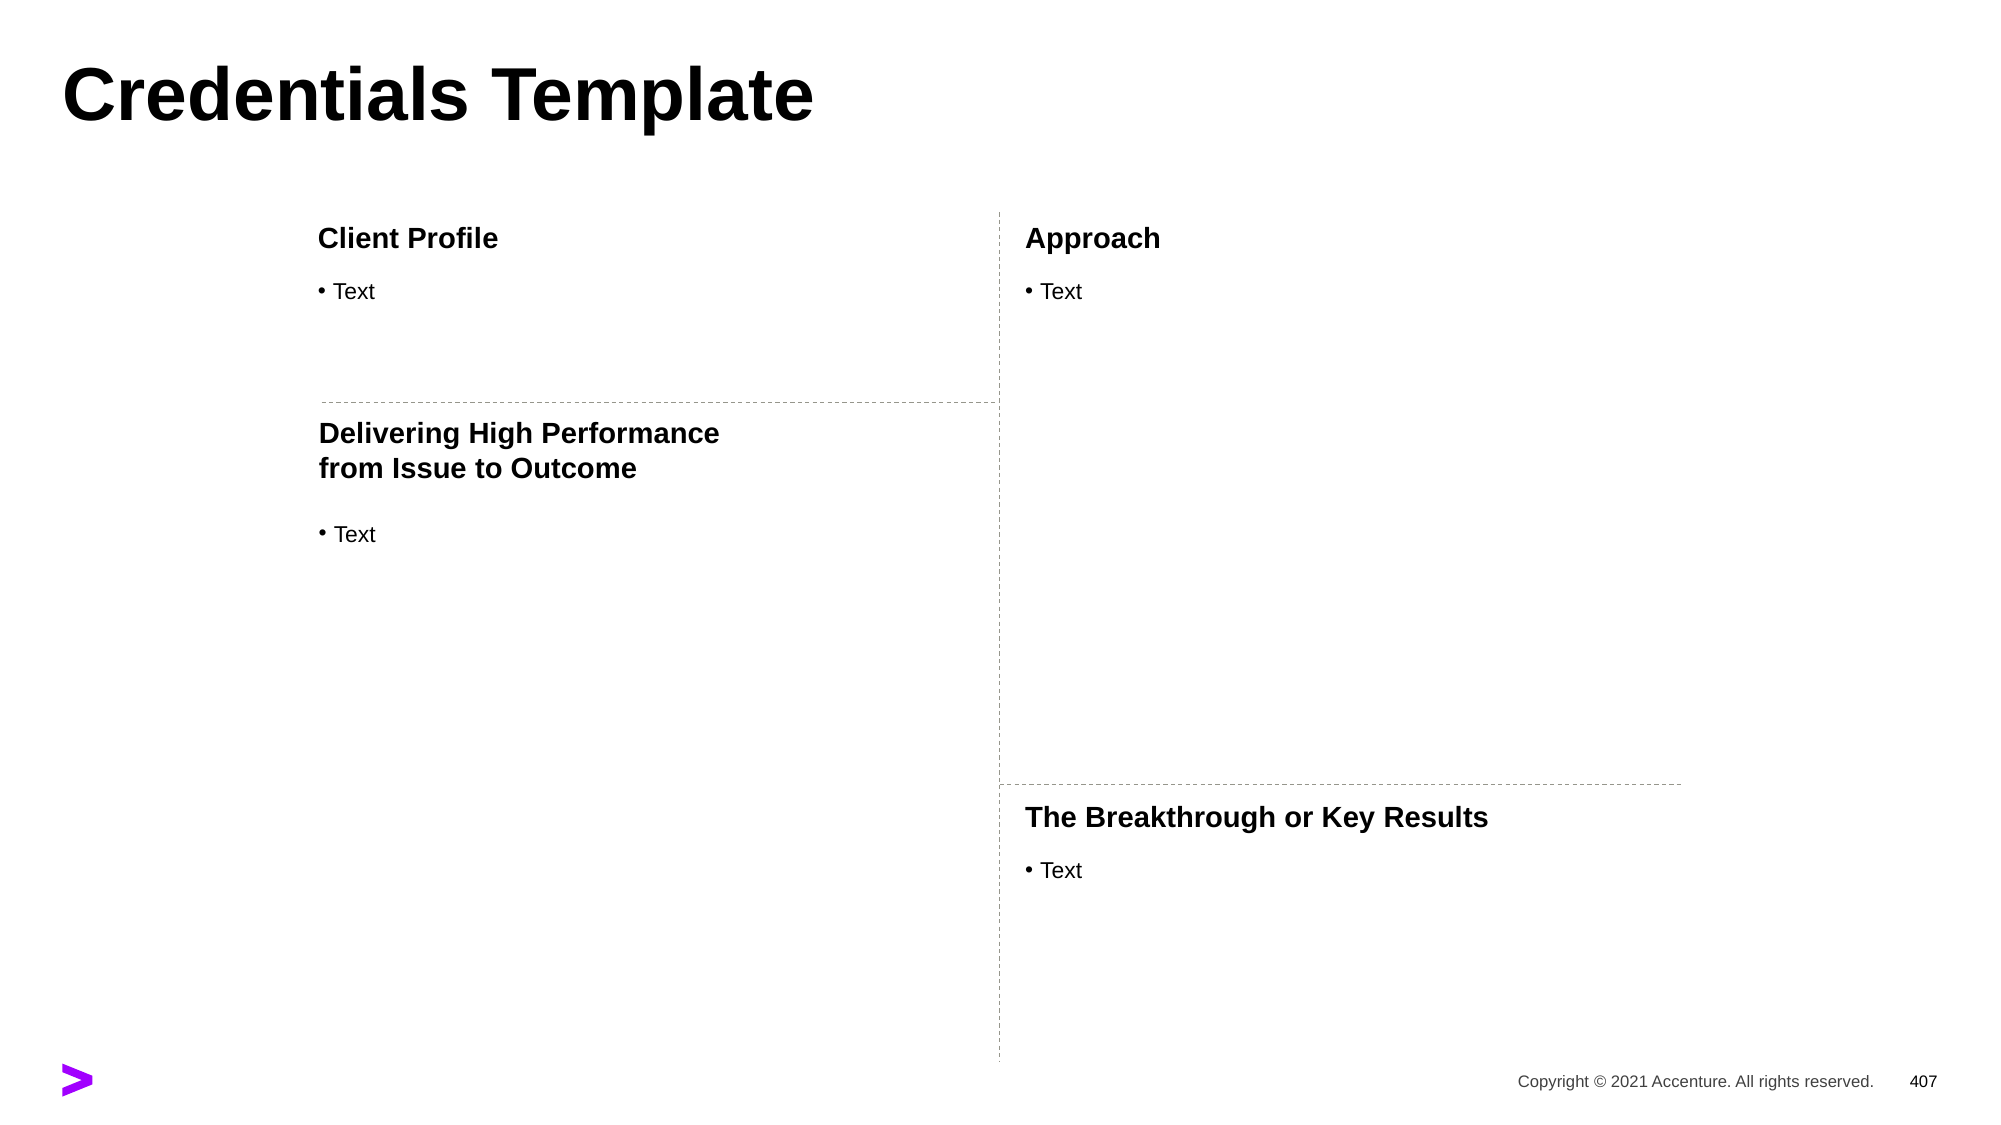

# Credentials Template
Client Profile
Approach
Text
Text
Delivering High Performance from Issue to Outcome
Text
The Breakthrough or Key Results
Text
Copyright © 2021 Accenture. All rights reserved.
407